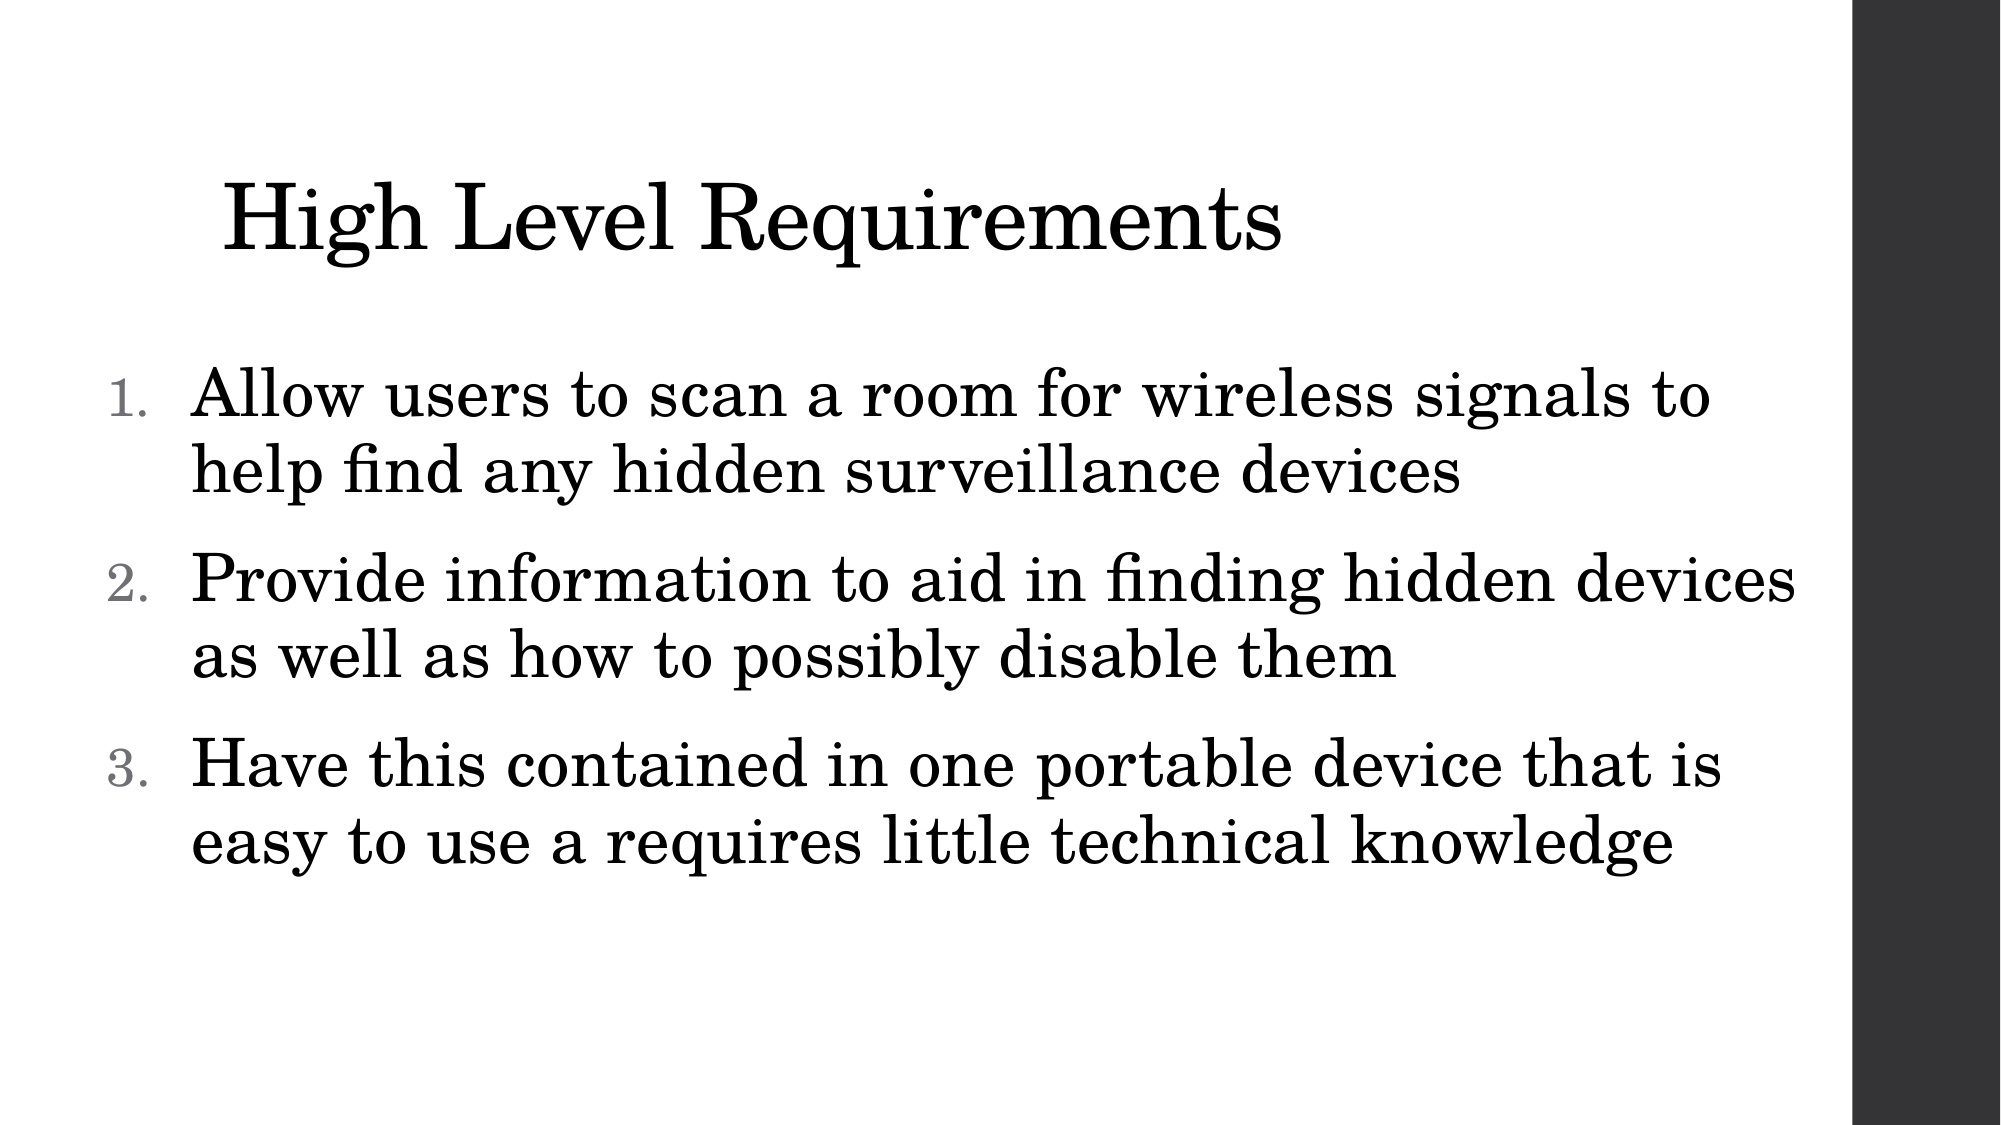

# High Level Requirements
Allow users to scan a room for wireless signals to help find any hidden surveillance devices
Provide information to aid in finding hidden devices as well as how to possibly disable them
Have this contained in one portable device that is easy to use a requires little technical knowledge